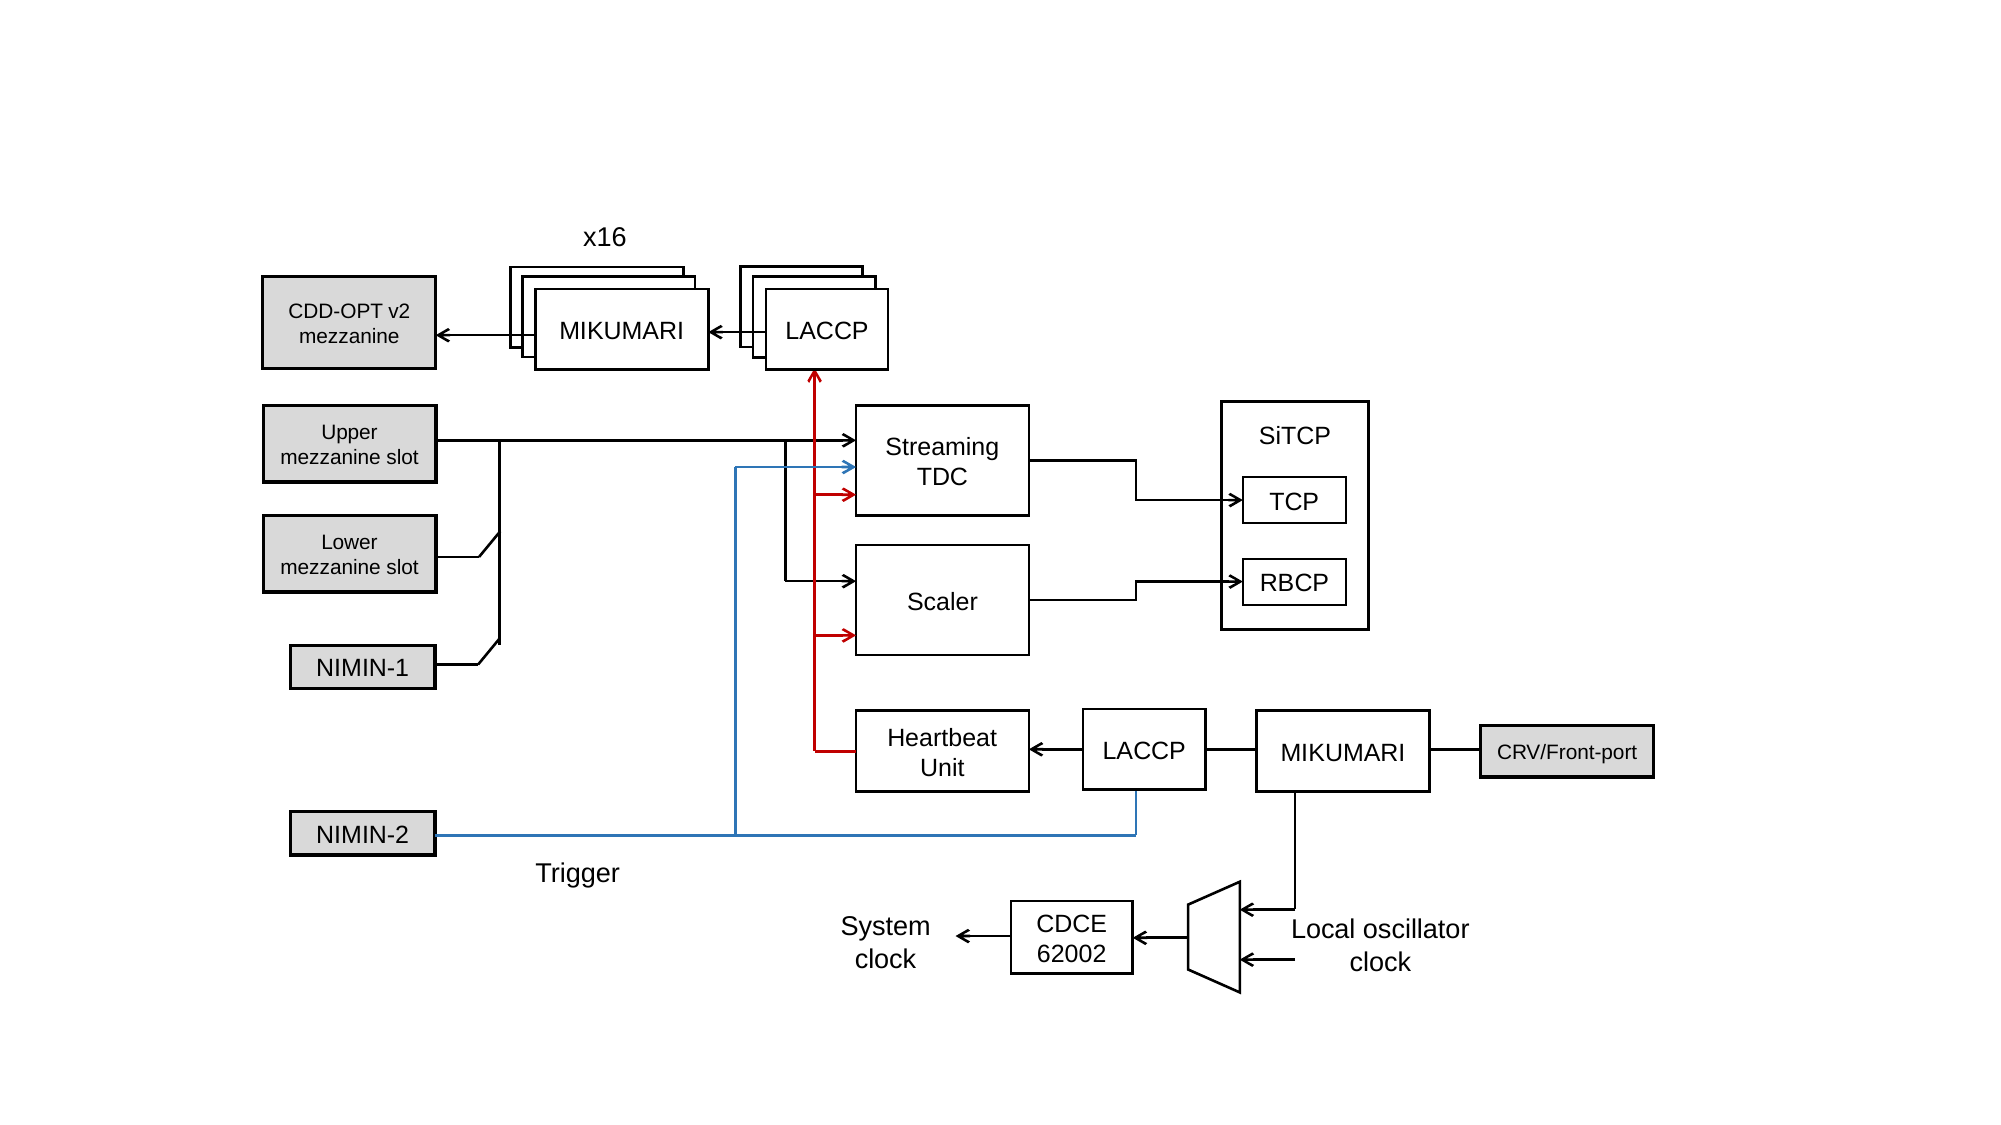

x16
LACCP
MIKUMARI
CDD-OPT v2
mezzanine
MIKUMARI
LACCP
MIKUMARI
LACCP

Upper mezzanine slot
Streaming
TDC
SiTCP
TCP
Lower mezzanine slot
Scaler
RBCP
NIMIN-1
LACCP
Heartbeat
Unit
MIKUMARI
CRV/Front-port
NIMIN-2
Trigger
CDCE
62002
System
clock
Local oscillator clock